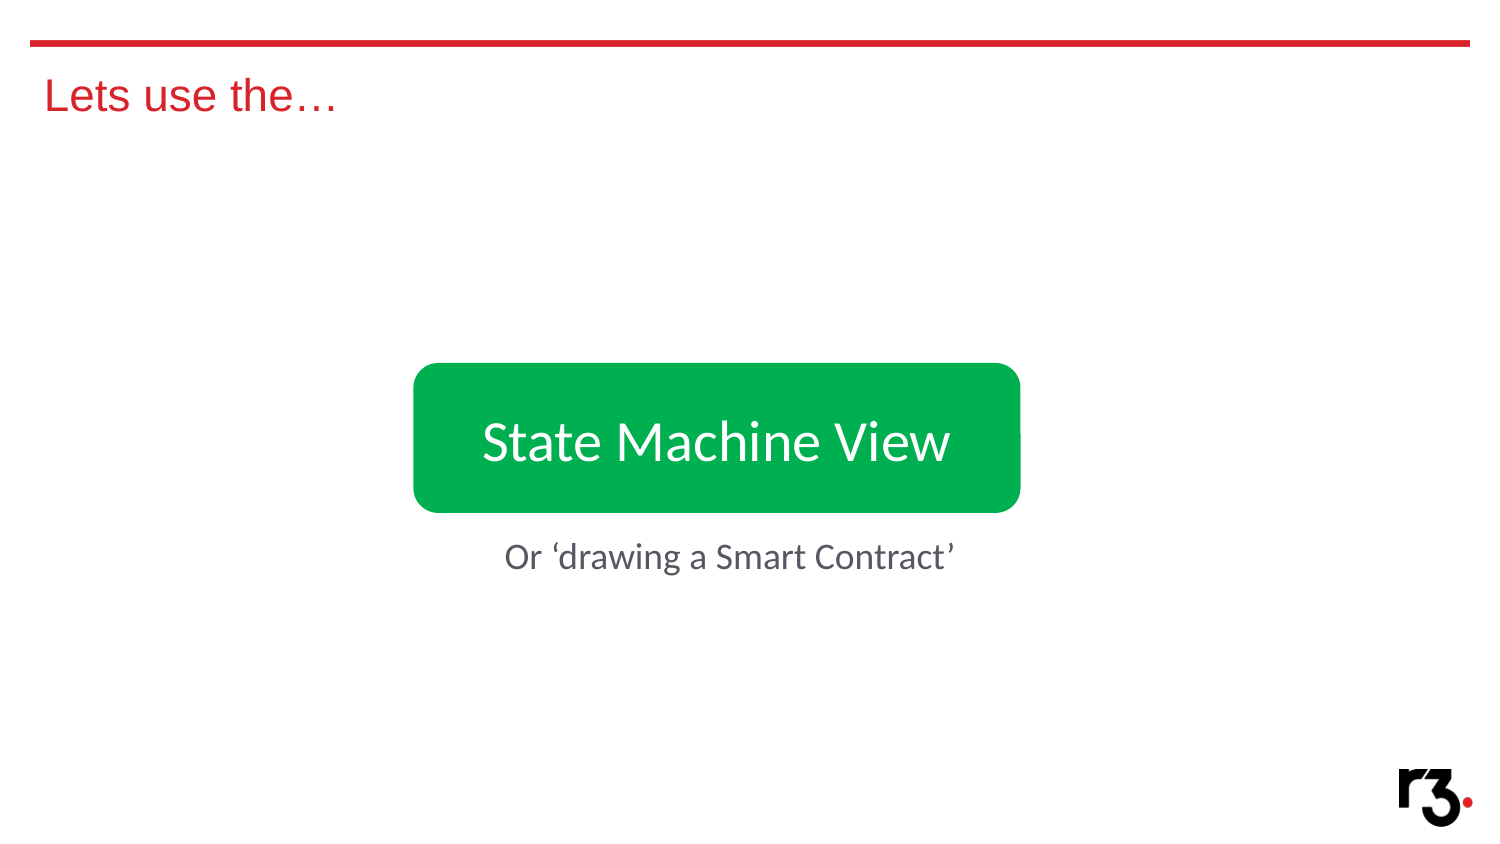

# Lets use the…
State Machine View
Or ‘drawing a Smart Contract’